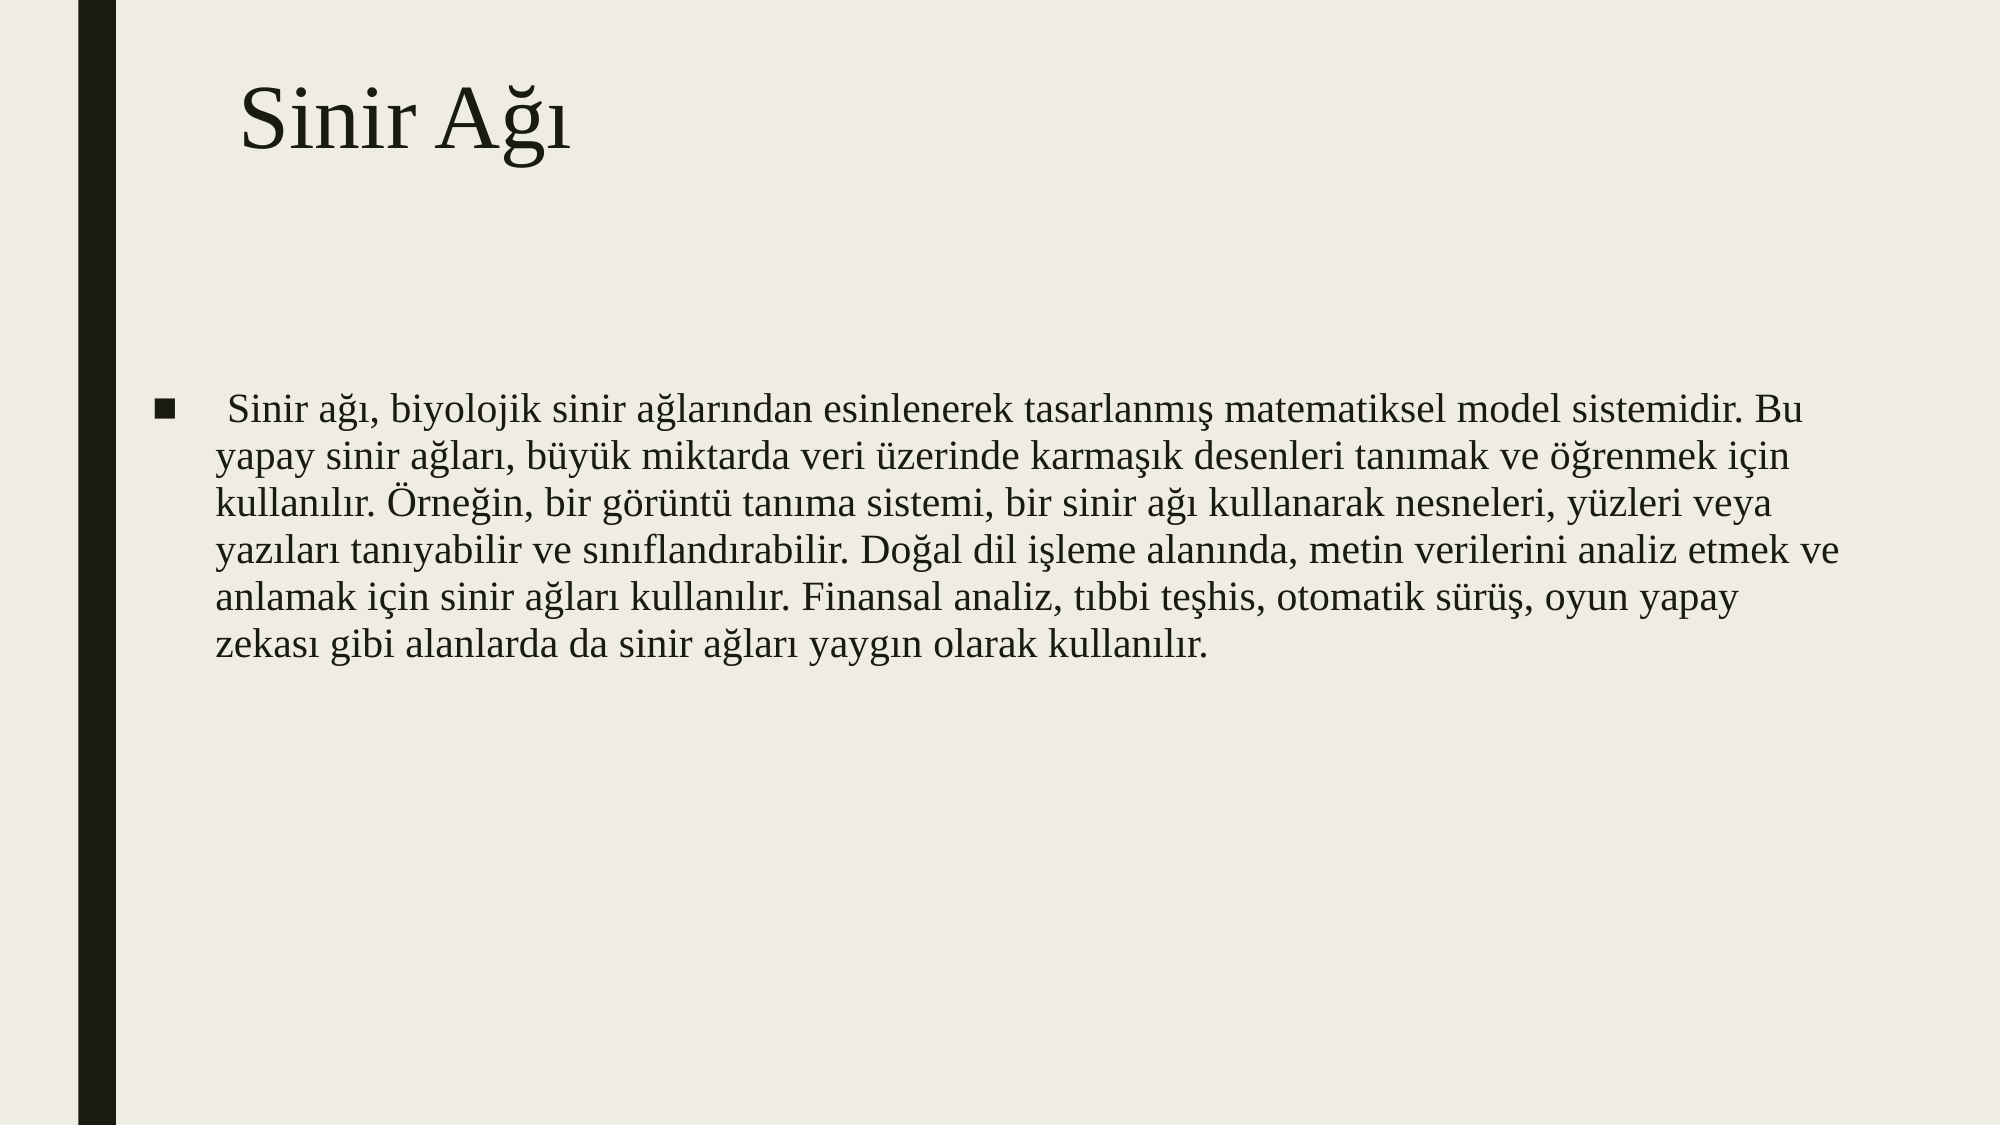

# Sinir Ağı
 Sinir ağı, biyolojik sinir ağlarından esinlenerek tasarlanmış matematiksel model sistemidir. Bu yapay sinir ağları, büyük miktarda veri üzerinde karmaşık desenleri tanımak ve öğrenmek için kullanılır. Örneğin, bir görüntü tanıma sistemi, bir sinir ağı kullanarak nesneleri, yüzleri veya yazıları tanıyabilir ve sınıflandırabilir. Doğal dil işleme alanında, metin verilerini analiz etmek ve anlamak için sinir ağları kullanılır. Finansal analiz, tıbbi teşhis, otomatik sürüş, oyun yapay zekası gibi alanlarda da sinir ağları yaygın olarak kullanılır.